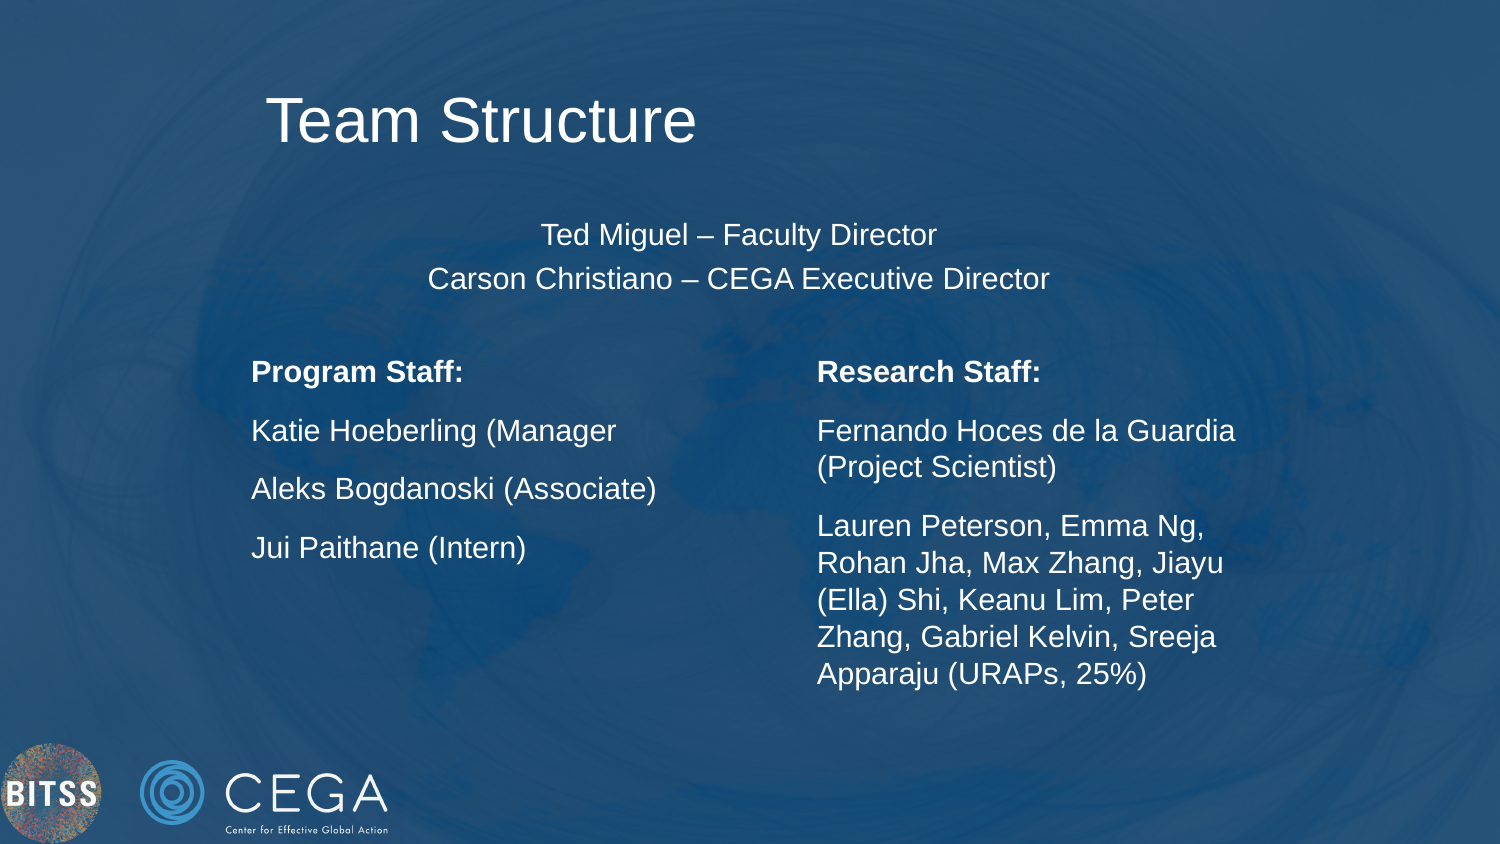

Team Structure
Ted Miguel – Faculty Director
Carson Christiano – CEGA Executive Director
Program Staff:
Katie Hoeberling (Manager
Aleks Bogdanoski (Associate)
Jui Paithane (Intern)
Research Staff:
Fernando Hoces de la Guardia (Project Scientist)
Lauren Peterson, Emma Ng, Rohan Jha, Max Zhang, Jiayu (Ella) Shi, Keanu Lim, Peter Zhang, Gabriel Kelvin, Sreeja Apparaju (URAPs, 25%)